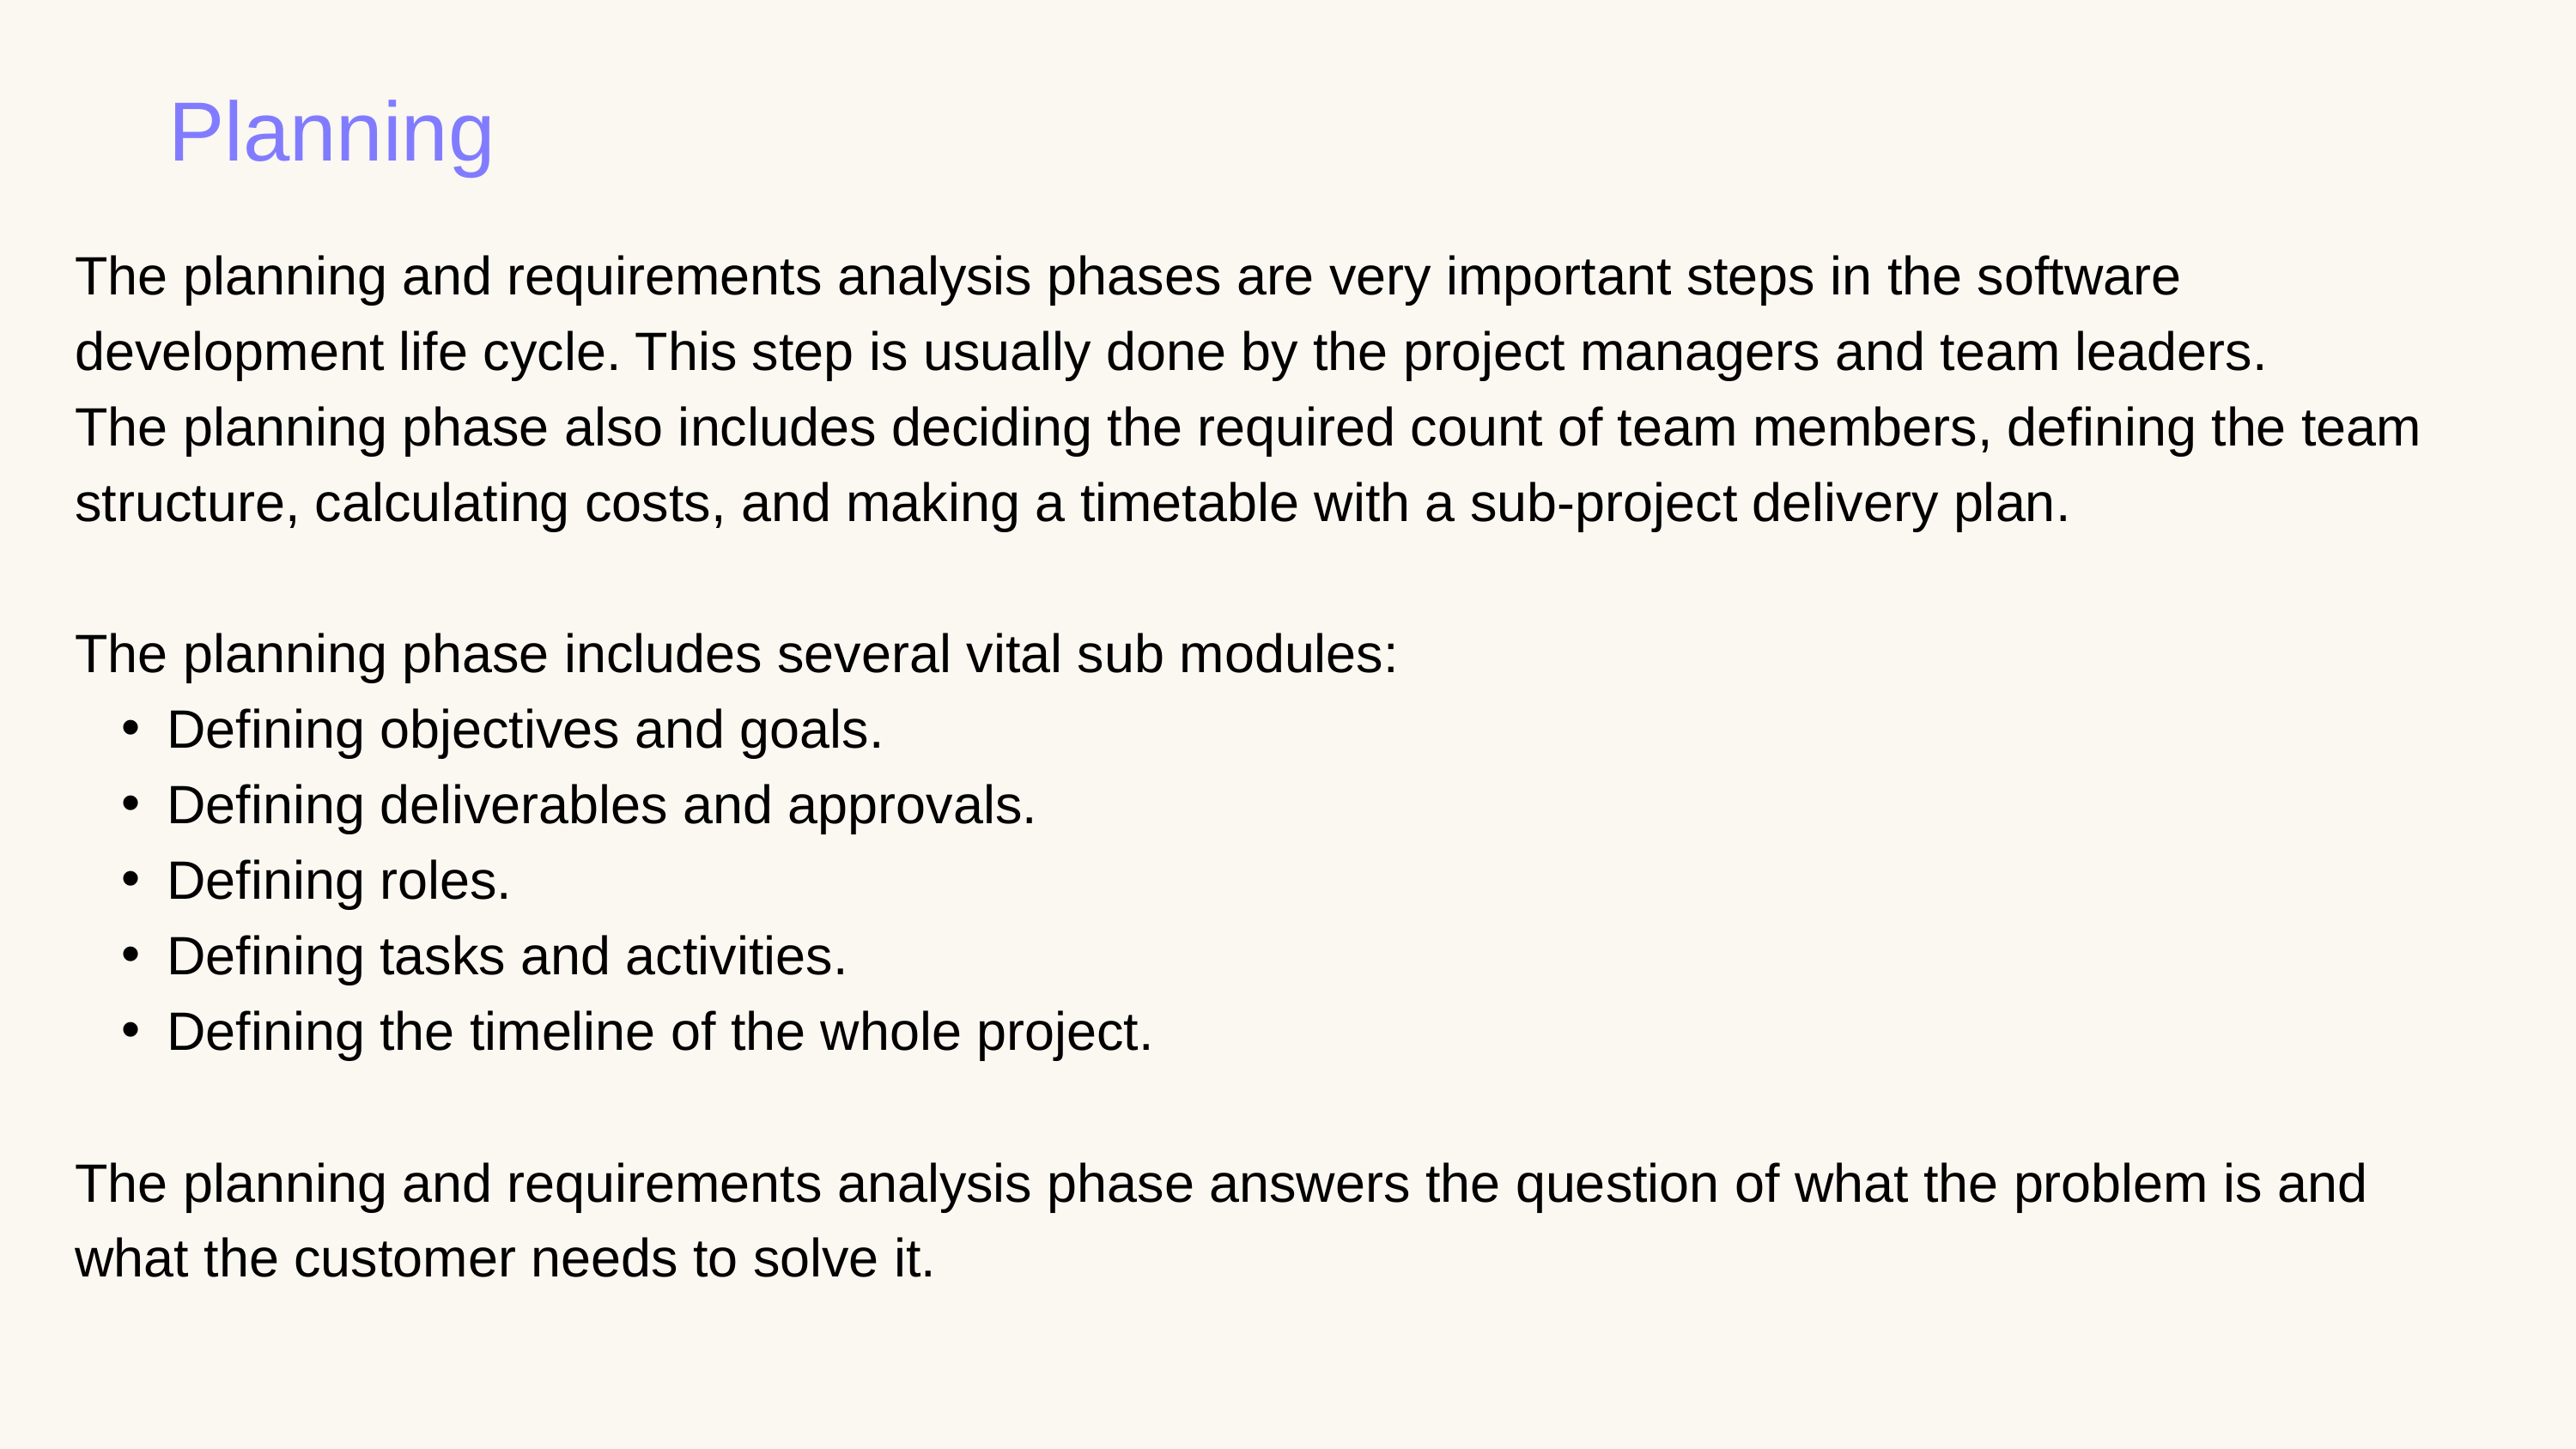

Planning
The planning and requirements analysis phases are very important steps in the software development life cycle. This step is usually done by the project managers and team leaders.
The planning phase also includes deciding the required count of team members, defining the team structure, calculating costs, and making a timetable with a sub-project delivery plan.

The planning phase includes several vital sub modules:
Defining objectives and goals.
Defining deliverables and approvals.
Defining roles.
Defining tasks and activities.
Defining the timeline of the whole project.

The planning and requirements analysis phase answers the question of what the problem is and what the customer needs to solve it.